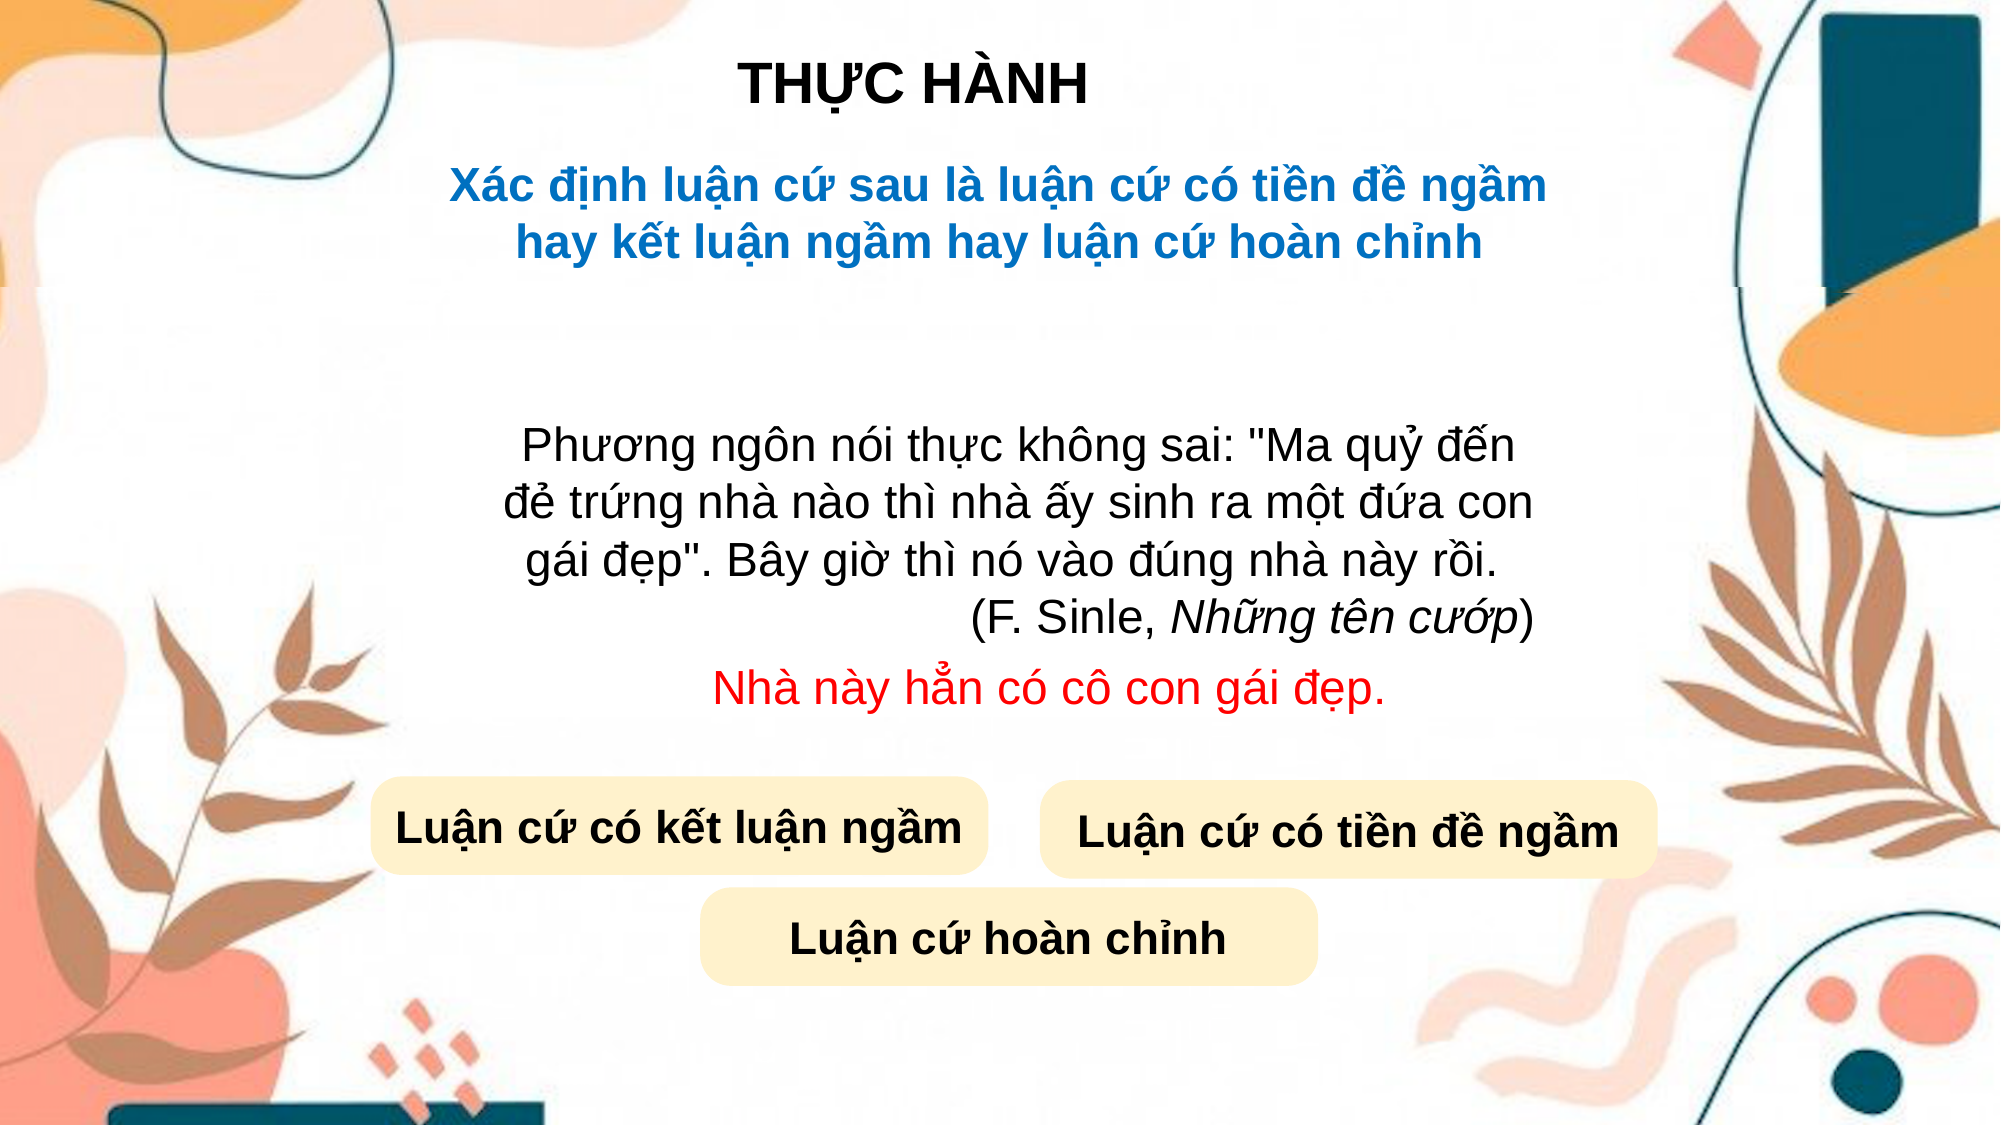

THỰC HÀNH
Xác định luận cứ sau là luận cứ có tiền đề ngầm hay kết luận ngầm hay luận cứ hoàn chỉnh

Những người yếu đuối vẫn hay hiền lành. Muốn ác, phải là kẻ mạnh. Hắn đâu còn mạnh nữa.
(Nam Cao, "Chí Phèo")
Vì tôi đã thấy 1,000 con thiên nga, và tất cả chúng đều có màu trắng, tôi nghĩ hầu hết những con thiên nga đều có màu trắng.
Sáng nay ông chủ nói ông sẽ sa thải bất cứ ai nghỉ làm trên 7 ngày trong tháng. Tôi thấy anh đã nghỉ làm hơn 7 ngày rồi đấy. Anh hiểu tôi muốn nói gì rồi chứ?
Phương ngôn nói thực không sai: "Ma quỷ đến đẻ trứng nhà nào thì nhà ấy sinh ra một đứa con gái đẹp". Bây giờ thì nó vào đúng nhà này rồi.
(F. Sinle, Những tên cướp)
Hắn không thể làm ác được.
Ông chủ sẽ sa thải anh.
Nhà này hẳn có cô con gái đẹp.
Luận cứ có kết luận ngầm
Luận cứ có tiền đề ngầm
Luận cứ có tiền đề ngầm
Luận cứ có kết luận ngầm
Luận cứ có tiền đề ngầm
Luận cứ có kết luận ngầm
Luận cứ có kết luận ngầm
Luận cứ có tiền đề ngầm
Luận cứ hoàn chỉnh
Luận cứ hoàn chỉnh
Luận cứ hoàn chỉnh
Luận cứ hoàn chỉnh